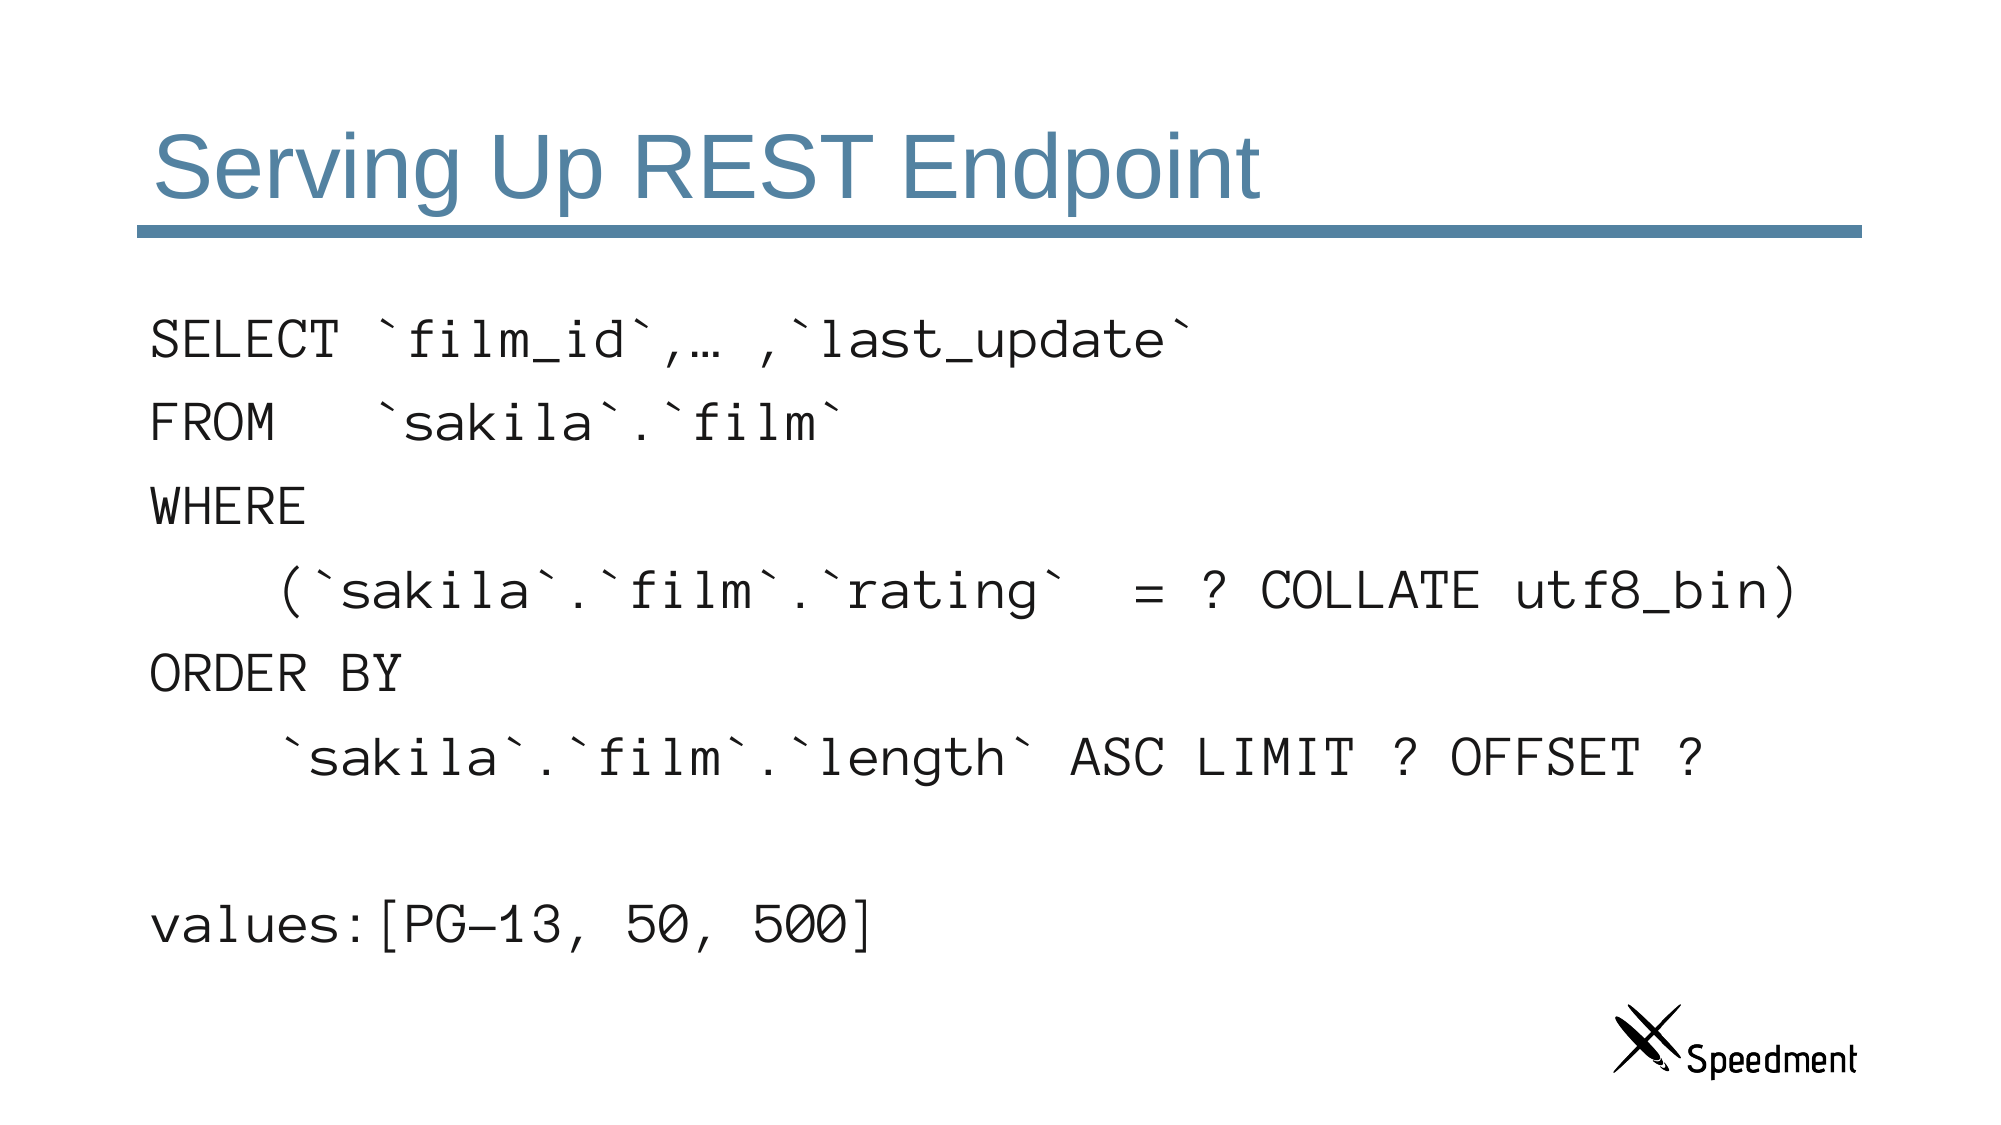

# Serving Up REST Endpoint
SELECT `film_id`,… ,`last_update`
FROM   `sakila`.`film`
WHERE
    (`sakila`.`film`.`rating`  = ? COLLATE utf8_bin)
ORDER BY
    `sakila`.`film`.`length` ASC LIMIT ? OFFSET ?

values:[PG-13, 50, 500]